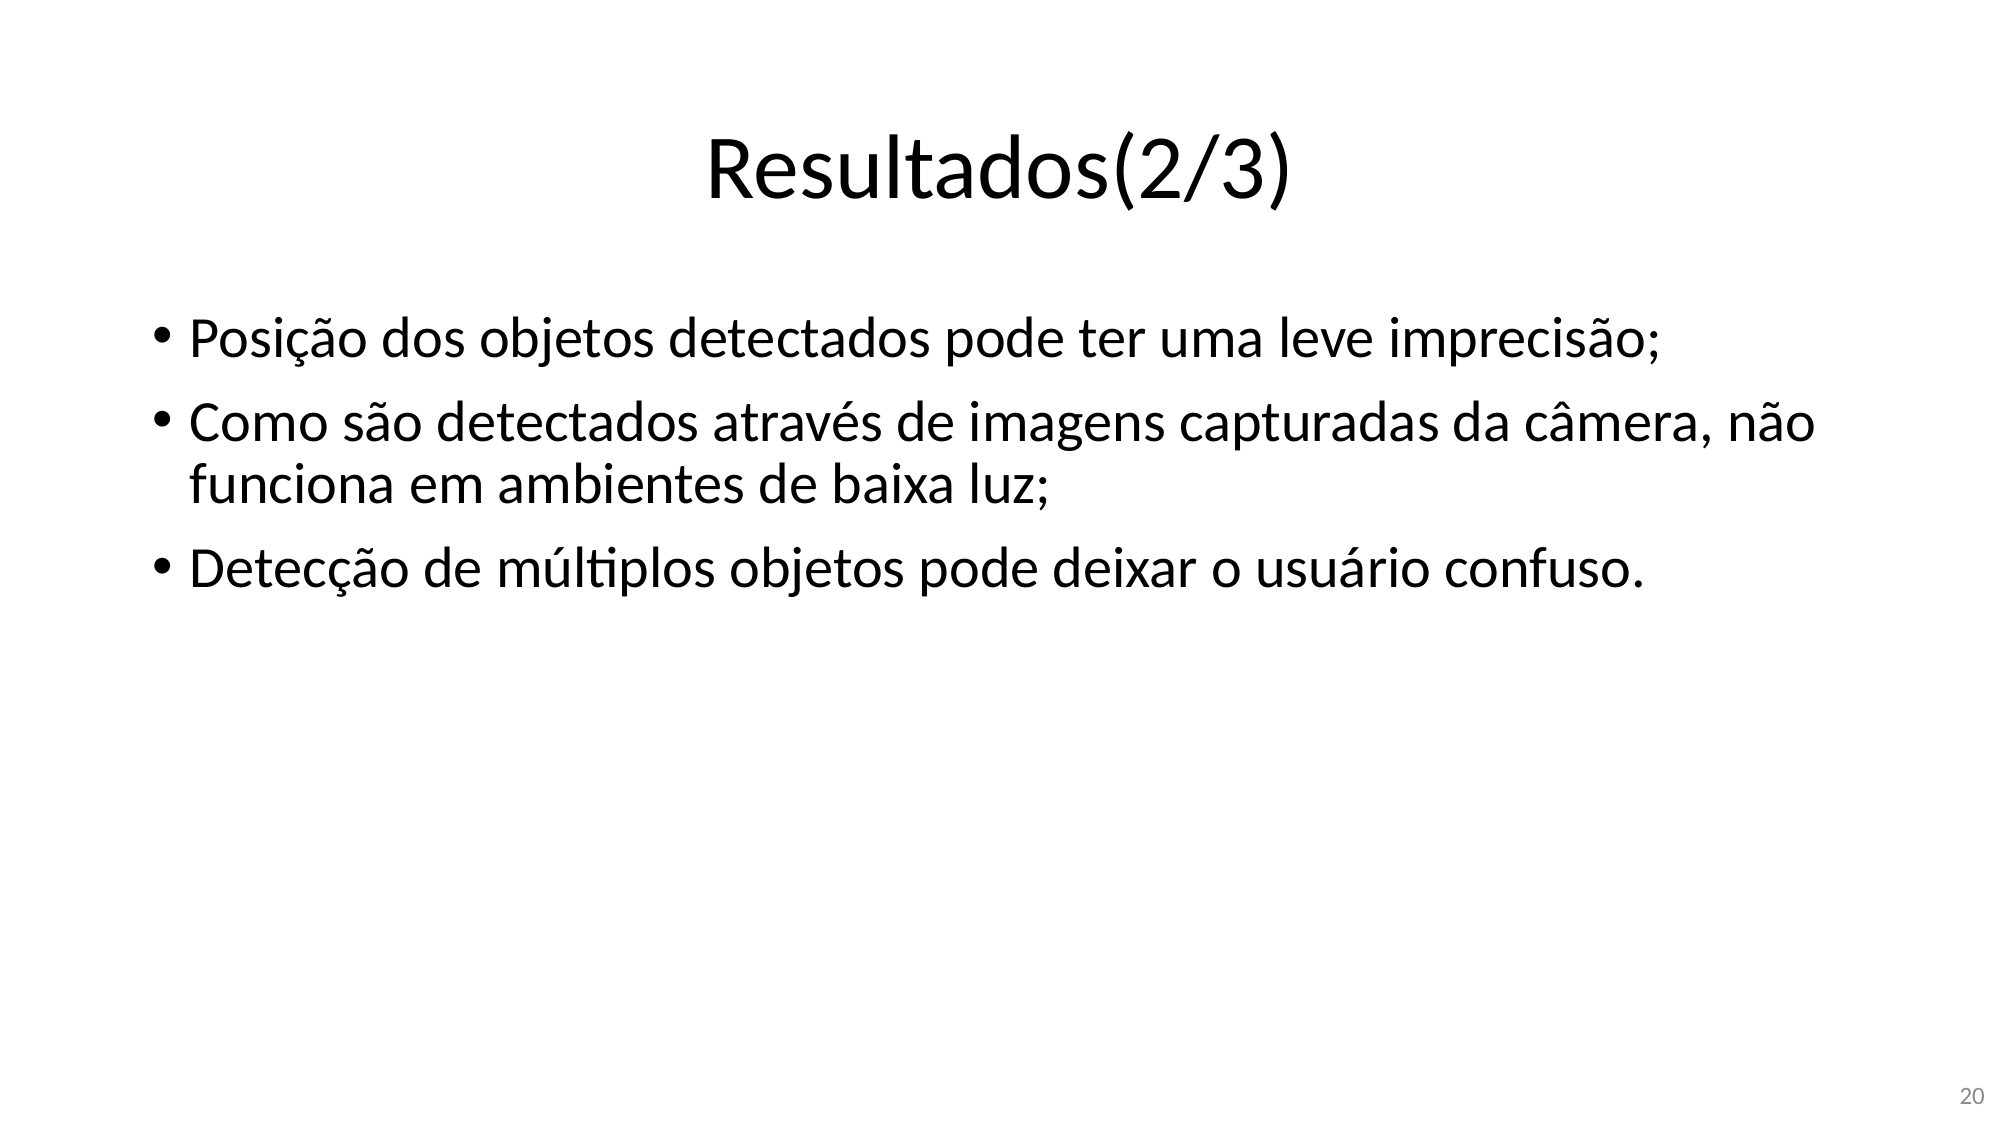

# Resultados(2/3)
Posição dos objetos detectados pode ter uma leve imprecisão;
Como são detectados através de imagens capturadas da câmera, não funciona em ambientes de baixa luz;
Detecção de múltiplos objetos pode deixar o usuário confuso.
20